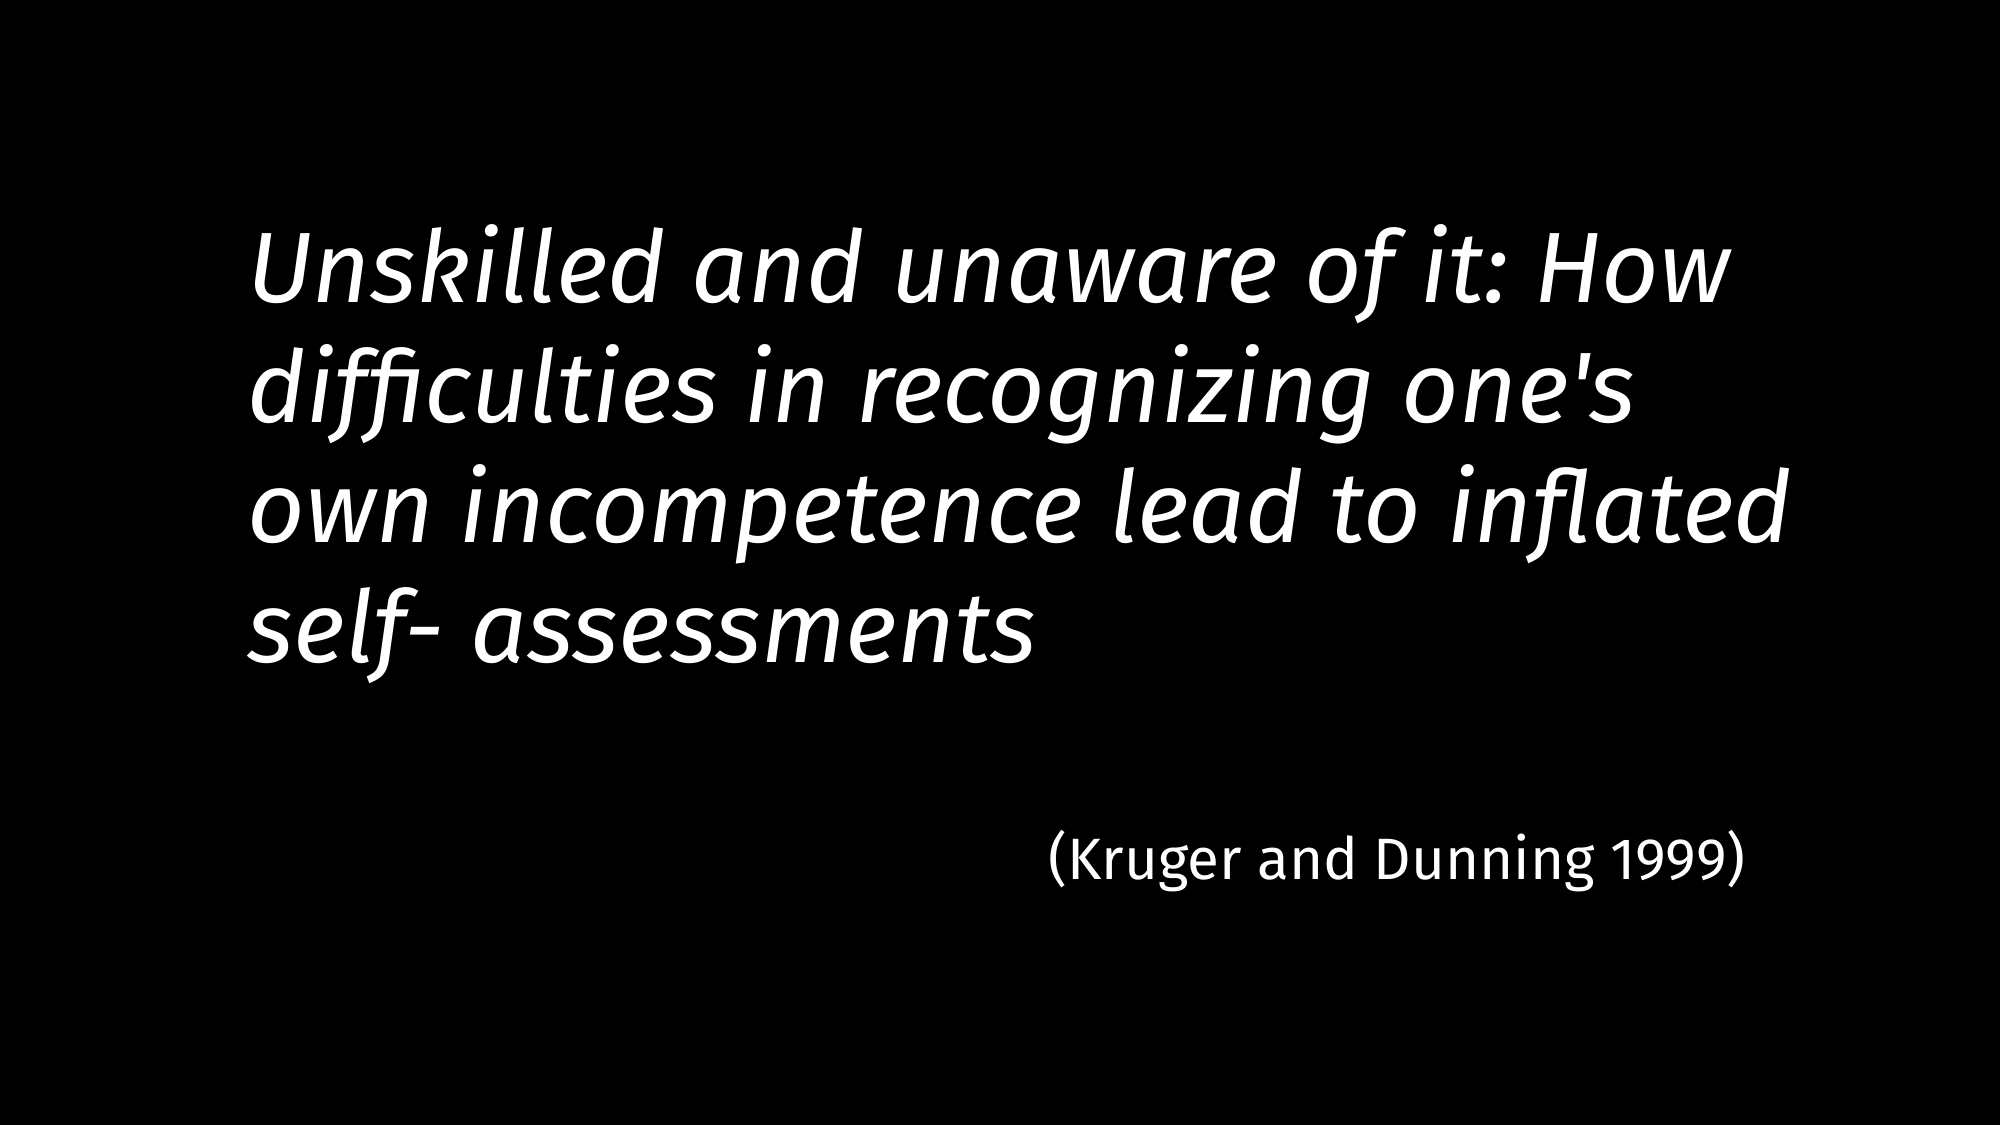

Unskilled and unaware of it: How difficulties in recognizing one's own incompetence lead to inflated self- assessments
(Kruger and Dunning 1999)